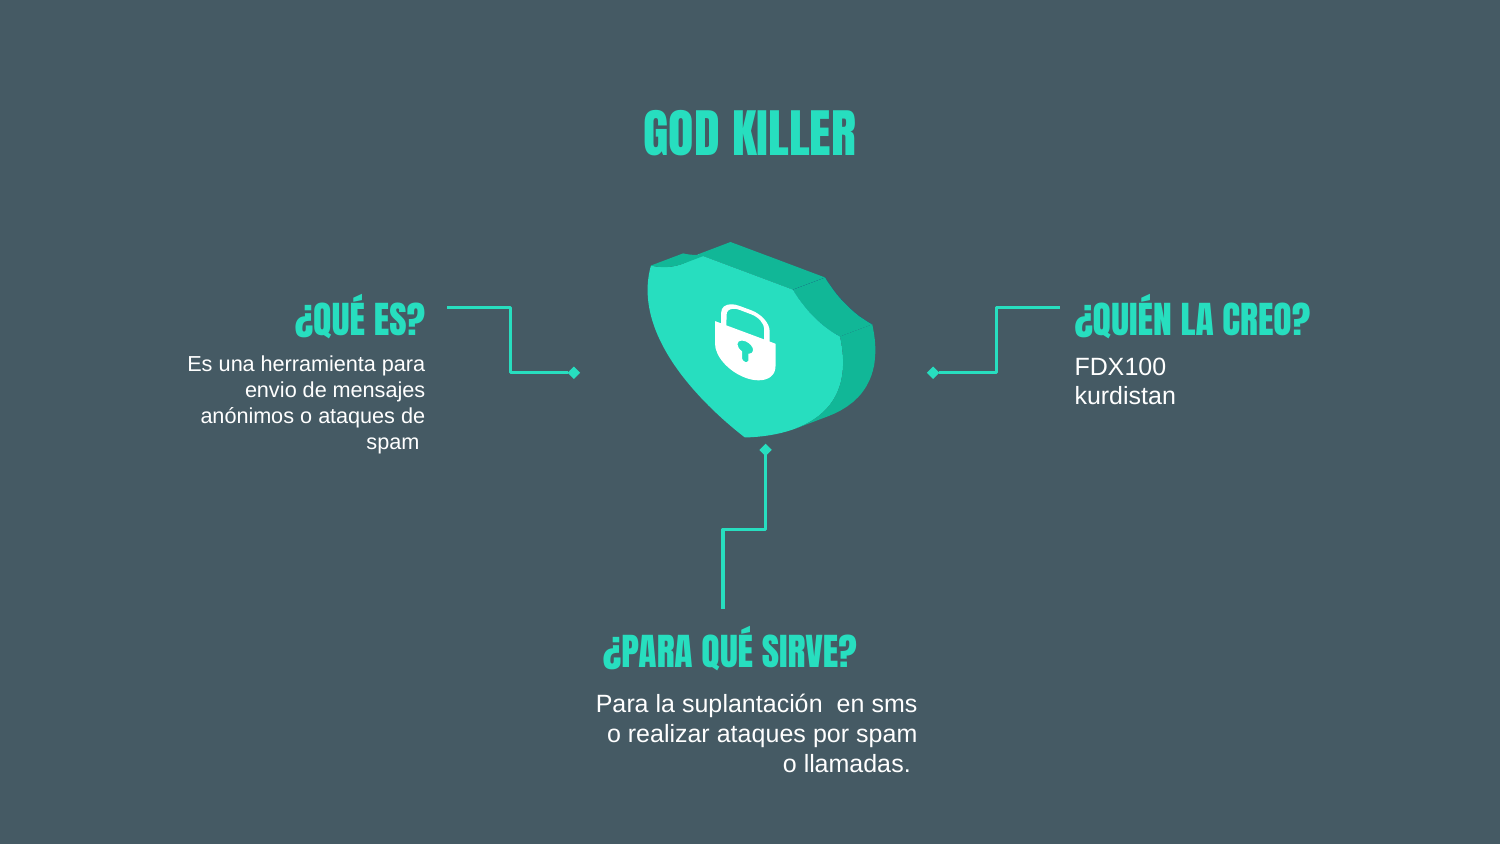

# GOD KILLER

¿QUÉ ES?
¿QUIÉN LA CREO?
Es una herramienta para envio de mensajes anónimos o ataques de spam
FDX100
kurdistan
¿PARA QUÉ SIRVE?
Para la suplantación  en sms o realizar ataques por spam o llamadas.